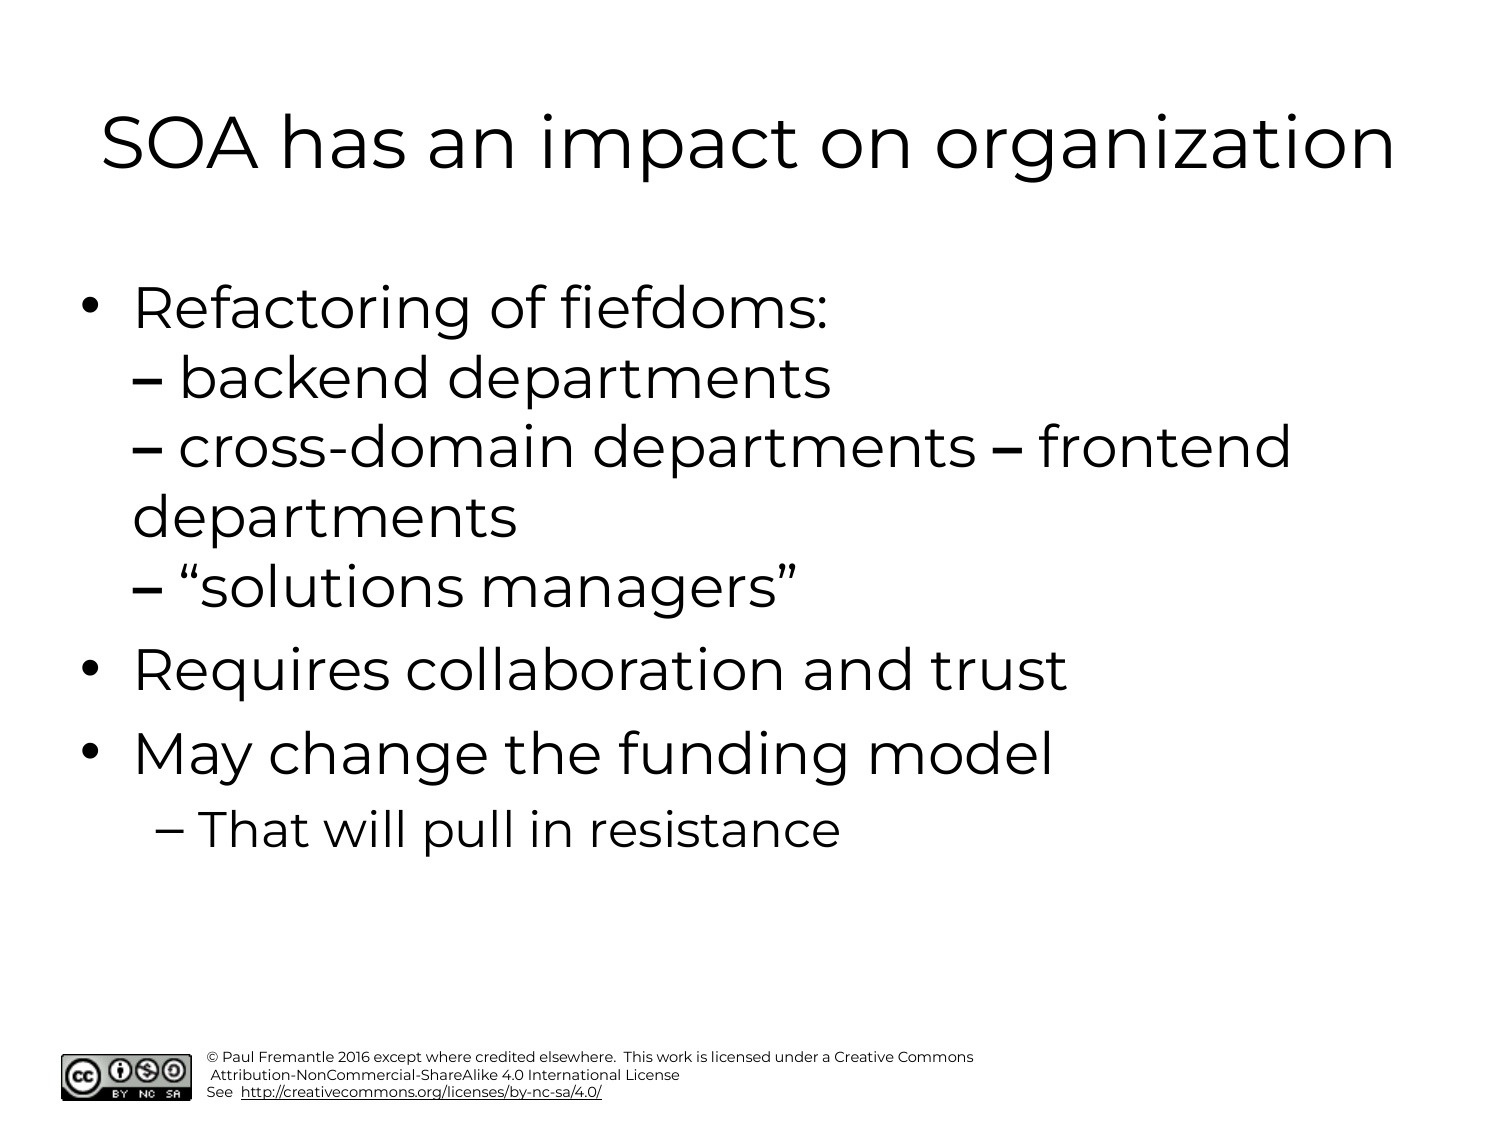

# SOA has an impact on organization
Refactoring of fiefdoms:
– backend departments
– cross-domain departments – frontend departments
– “solutions managers”
Requires collaboration and trust
May change the funding model
That will pull in resistance